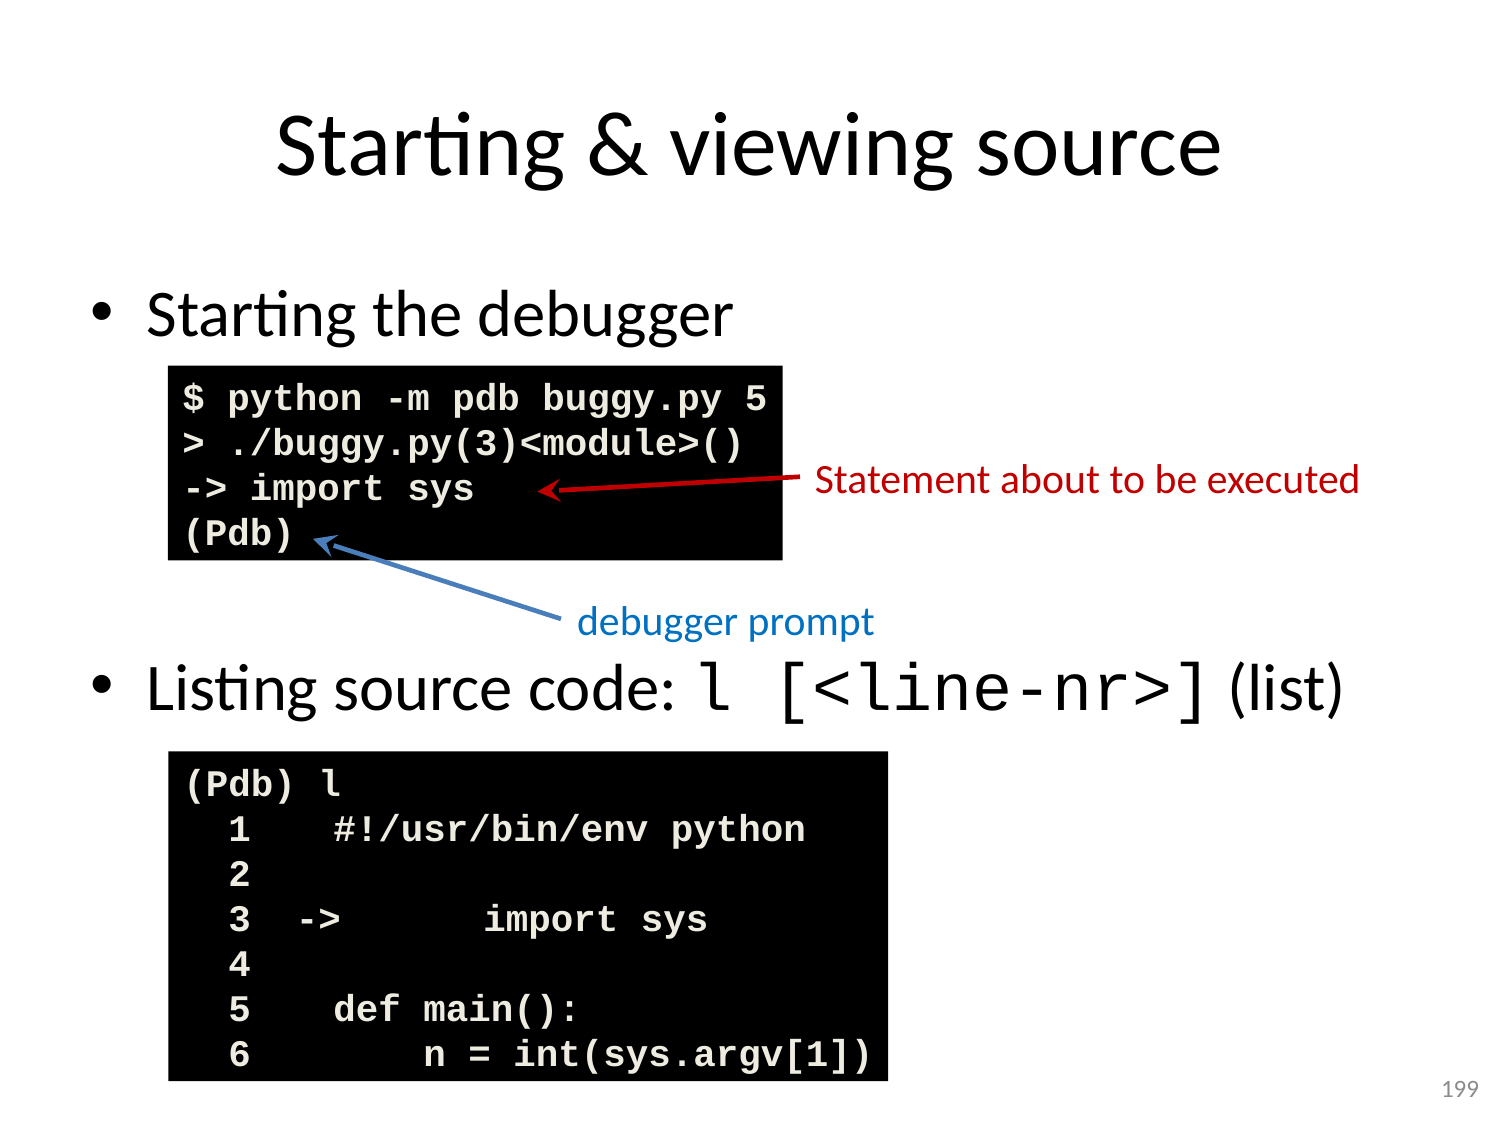

# Starting & viewing source
Starting the debugger

Listing source code: l [<line-nr>] (list)
$ python -m pdb buggy.py 5
> ./buggy.py(3)<module>()
-> import sys
(Pdb)
Statement about to be executed
debugger prompt
(Pdb) l
  1  	#!/usr/bin/env python
  2
  3  ->	import sys
  4
  5  	def main():
  6  	    n = int(sys.argv[1])
199